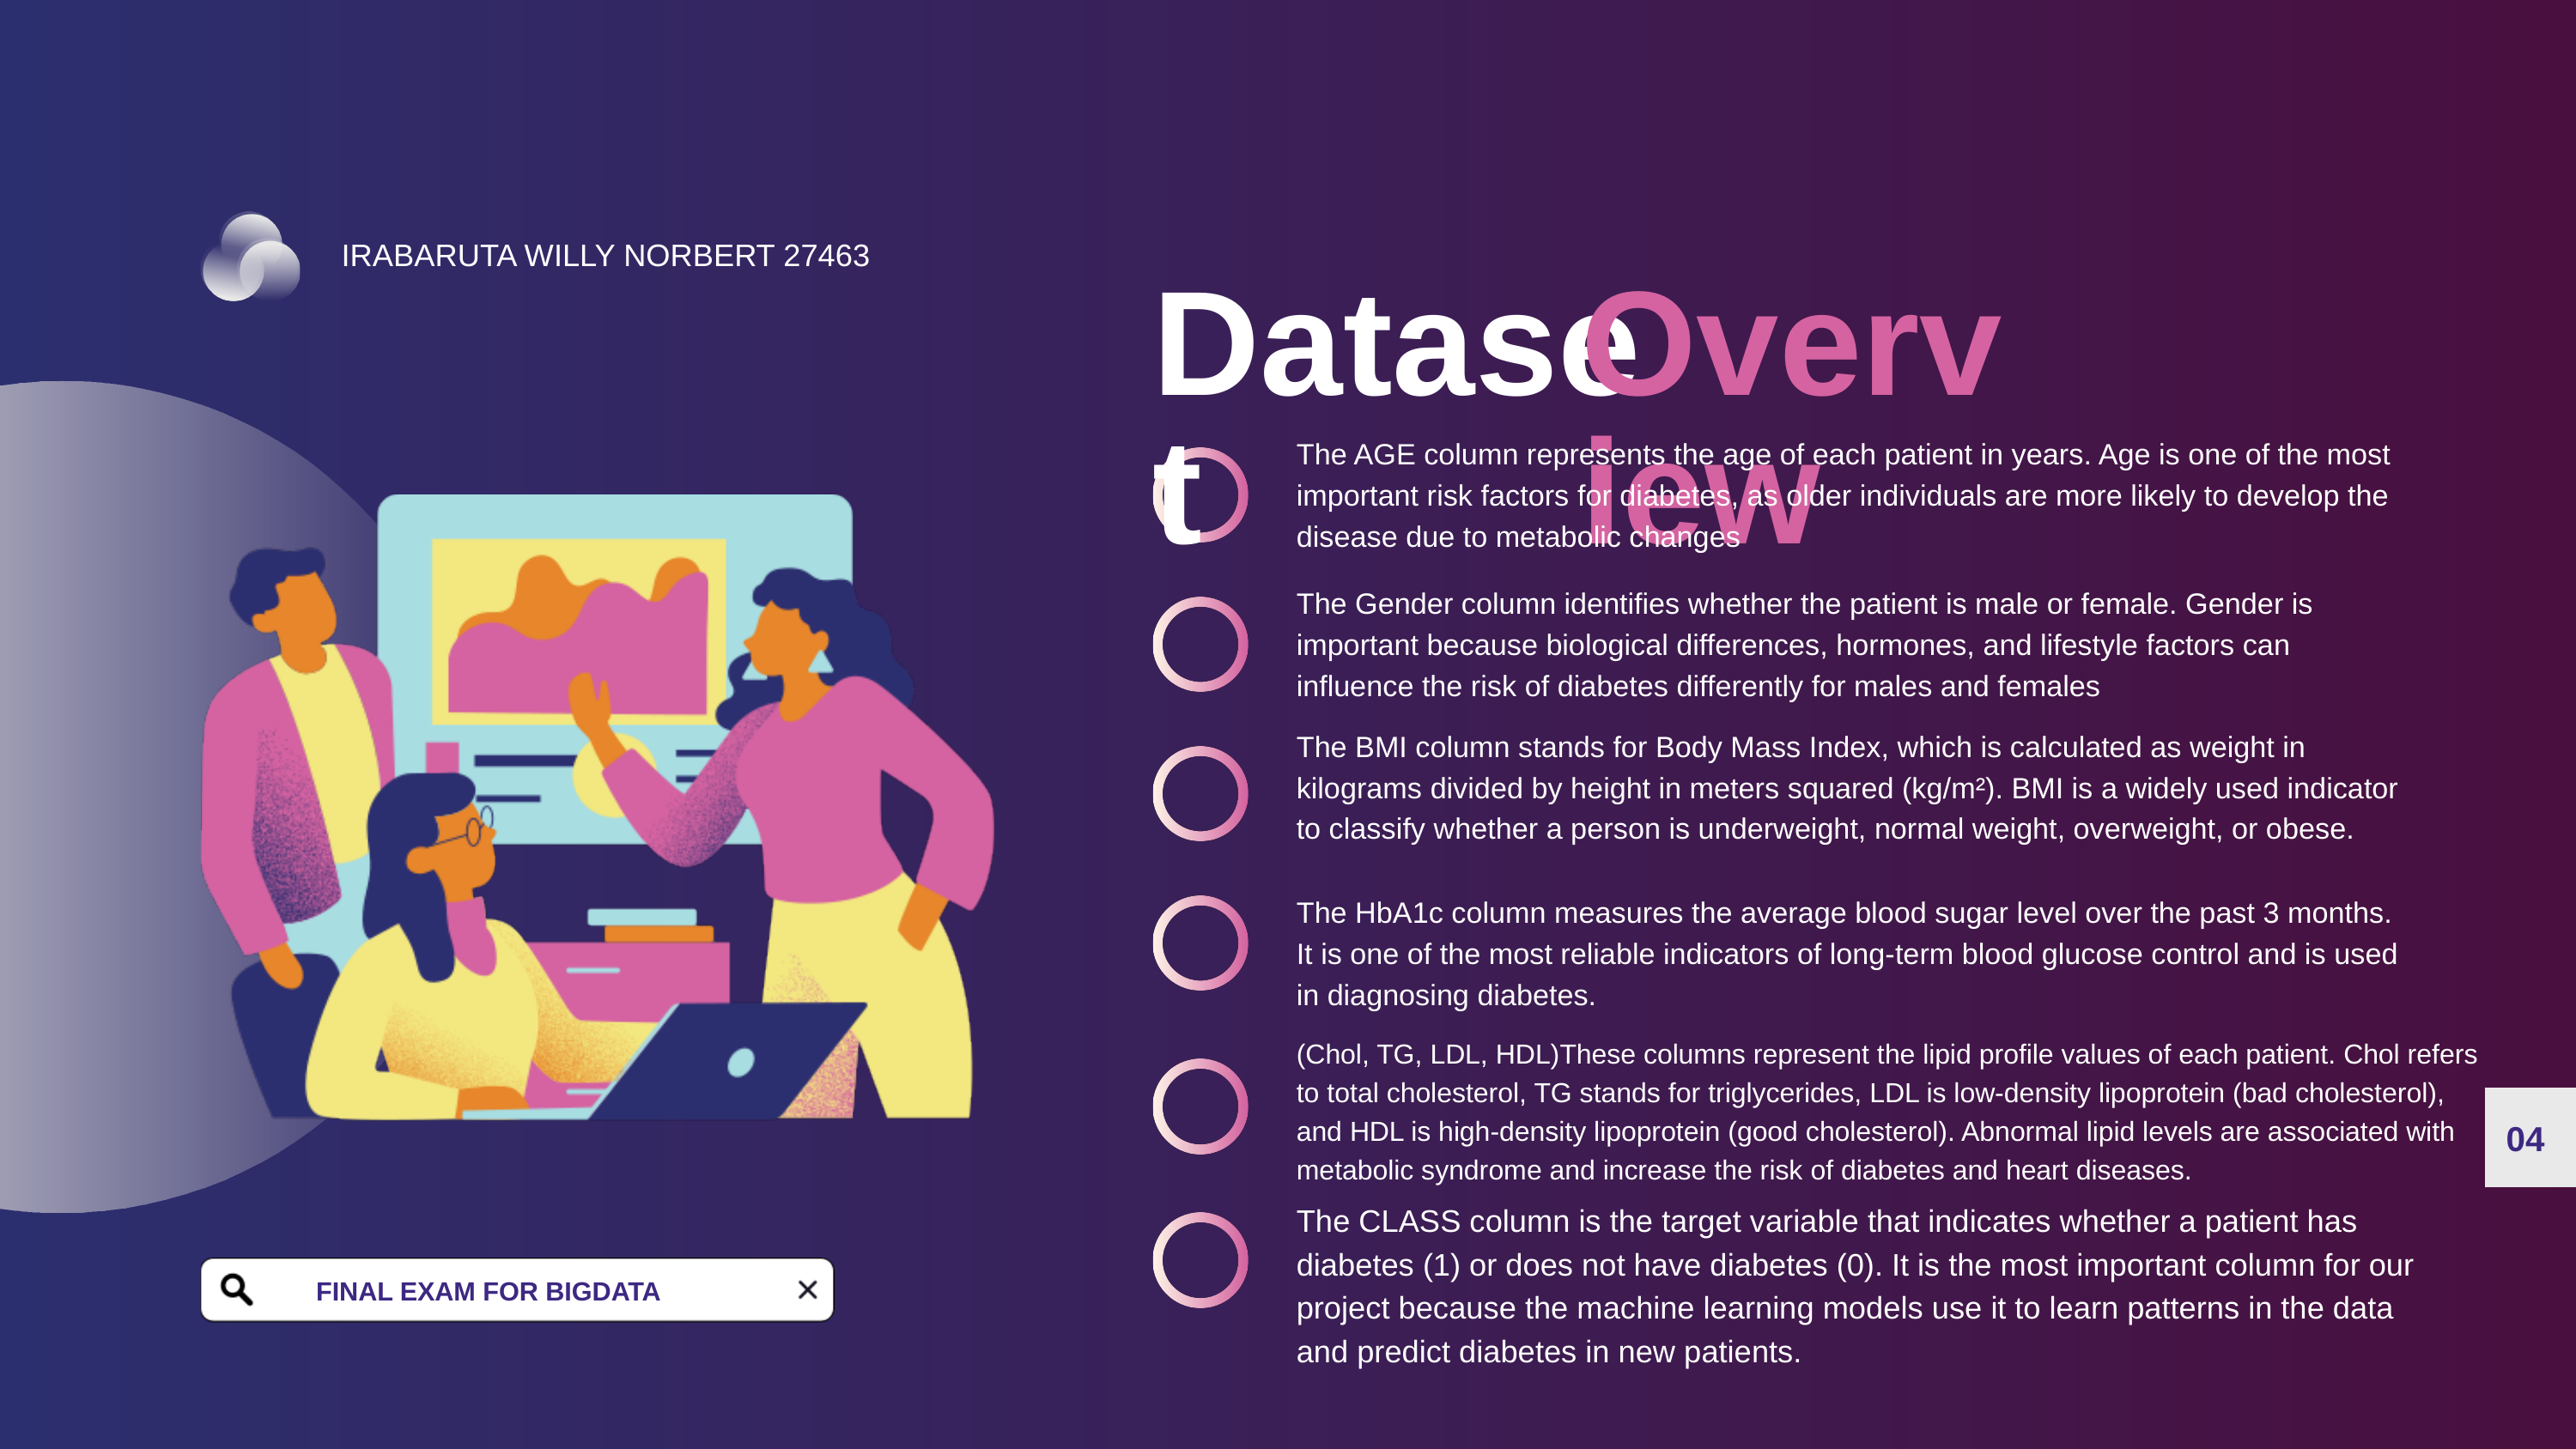

IRABARUTA WILLY NORBERT 27463
Dataset
Overview

The AGE column represents the age of each patient in years. Age is one of the most important risk factors for diabetes, as older individuals are more likely to develop the disease due to metabolic changes

The Gender column identifies whether the patient is male or female. Gender is important because biological differences, hormones, and lifestyle factors can influence the risk of diabetes differently for males and females

The BMI column stands for Body Mass Index, which is calculated as weight in kilograms divided by height in meters squared (kg/m²). BMI is a widely used indicator to classify whether a person is underweight, normal weight, overweight, or obese.

The HbA1c column measures the average blood sugar level over the past 3 months. It is one of the most reliable indicators of long‑term blood glucose control and is used in diagnosing diabetes.

(Chol, TG, LDL, HDL)These columns represent the lipid profile values of each patient. Chol refers to total cholesterol, TG stands for triglycerides, LDL is low‑density lipoprotein (bad cholesterol), and HDL is high‑density lipoprotein (good cholesterol). Abnormal lipid levels are associated with metabolic syndrome and increase the risk of diabetes and heart diseases.

04
The CLASS column is the target variable that indicates whether a patient has diabetes (1) or does not have diabetes (0). It is the most important column for our project because the machine learning models use it to learn patterns in the data and predict diabetes in new patients.

FINAL EXAM FOR BIGDATA